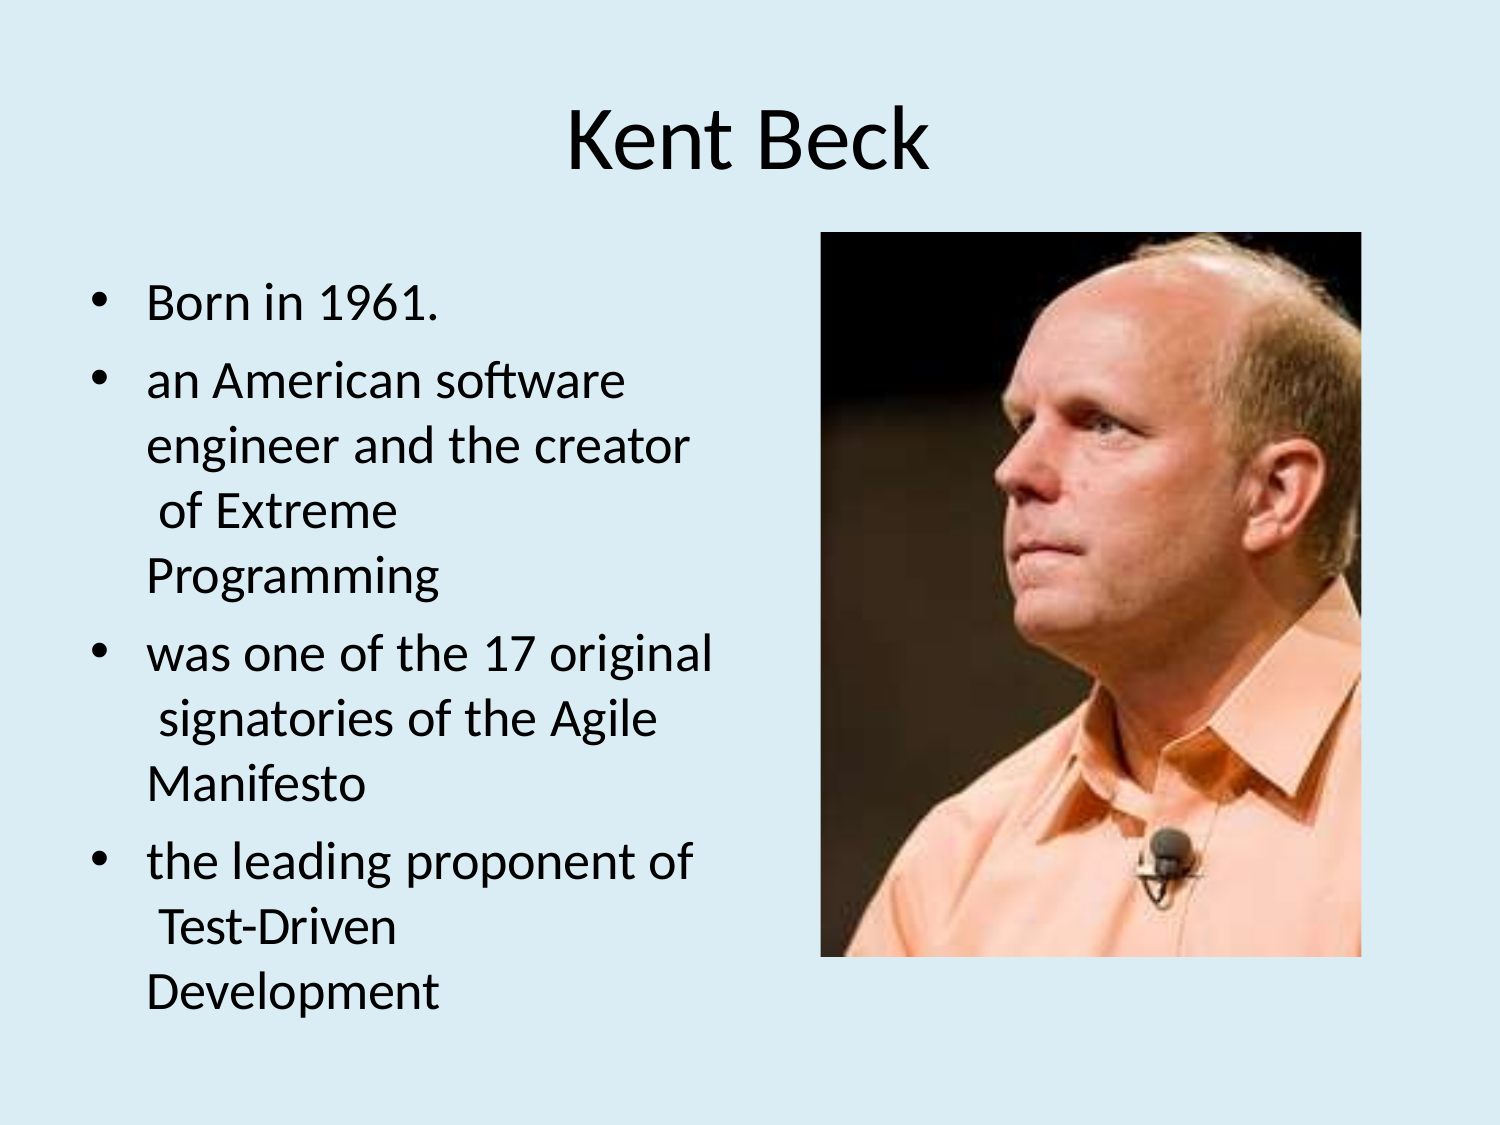

# Kent Beck

Born in 1961.
an American software  engineer and the creator  of Extreme Programming
was one of the 17 original  signatories of the Agile  Manifesto
the leading proponent of  Test-Driven Development